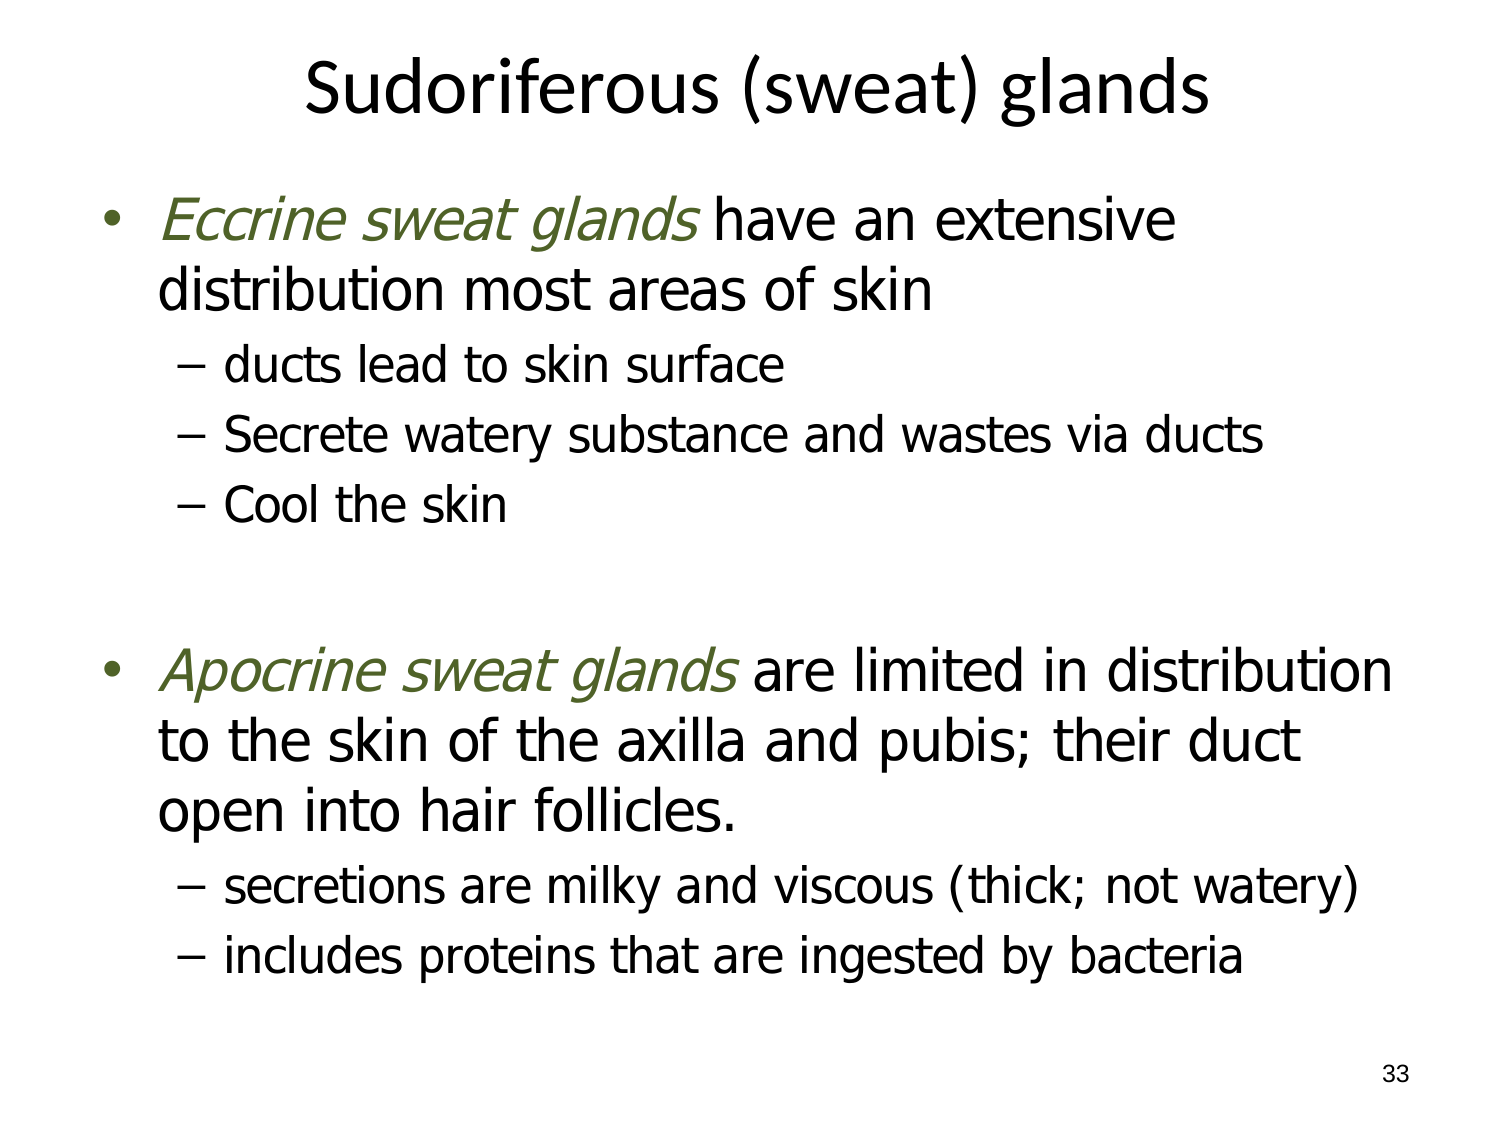

# Sudoriferous (sweat) glands
Eccrine sweat glands have an extensive distribution most areas of skin
ducts lead to skin surface
Secrete watery substance and wastes via ducts
Cool the skin

Apocrine sweat glands are limited in distribution to the skin of the axilla and pubis; their duct open into hair follicles.
secretions are milky and viscous (thick; not watery)
includes proteins that are ingested by bacteria
33